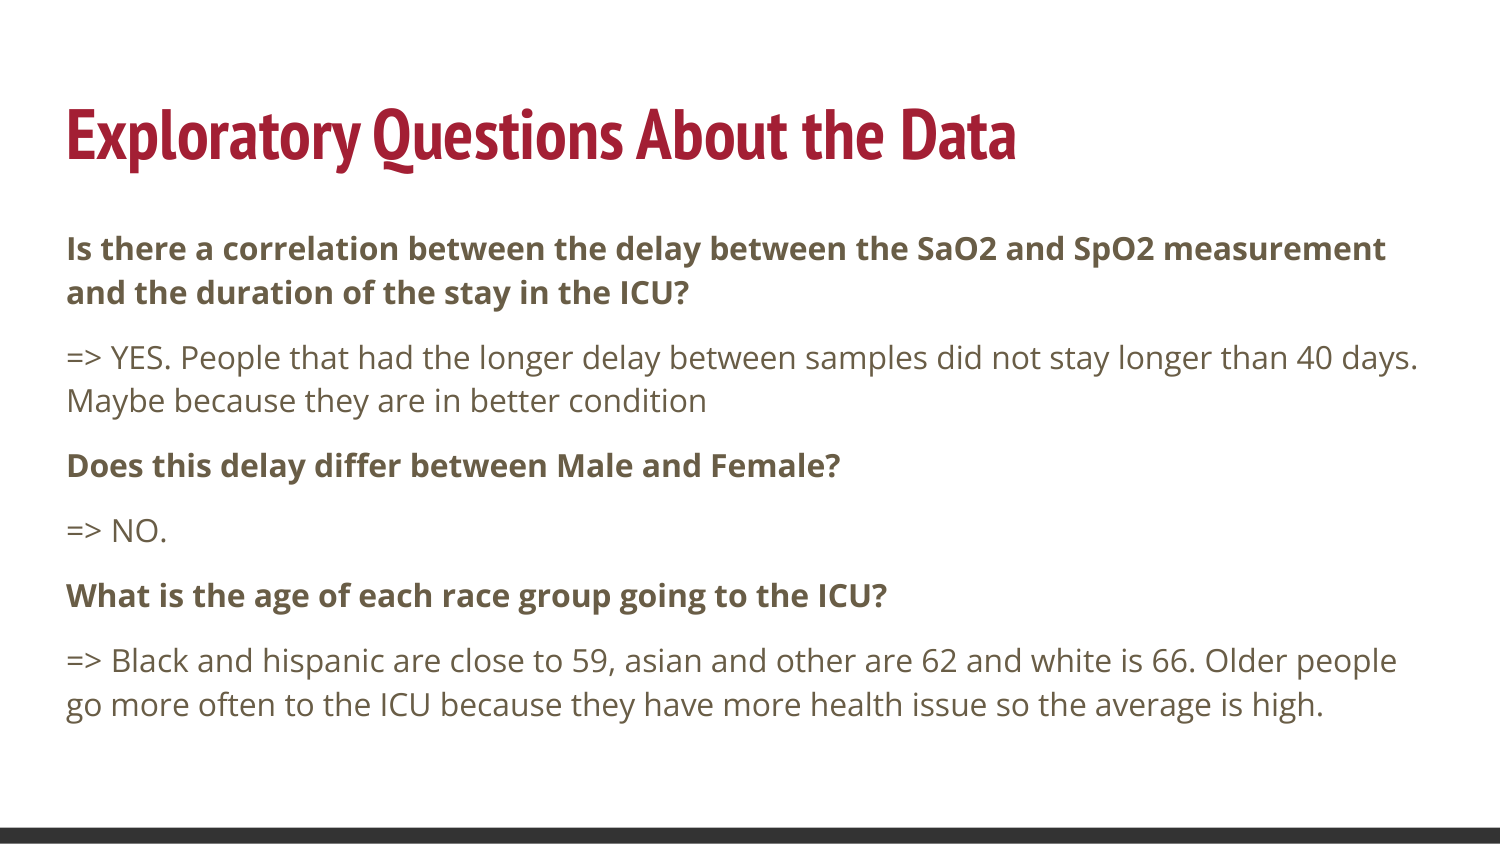

# Exploratory Questions About the Data
Is there a correlation between the delay between the SaO2 and SpO2 measurement and the duration of the stay in the ICU?
=> YES. People that had the longer delay between samples did not stay longer than 40 days. Maybe because they are in better condition
Does this delay differ between Male and Female?
=> NO.
What is the age of each race group going to the ICU?
=> Black and hispanic are close to 59, asian and other are 62 and white is 66. Older people go more often to the ICU because they have more health issue so the average is high.